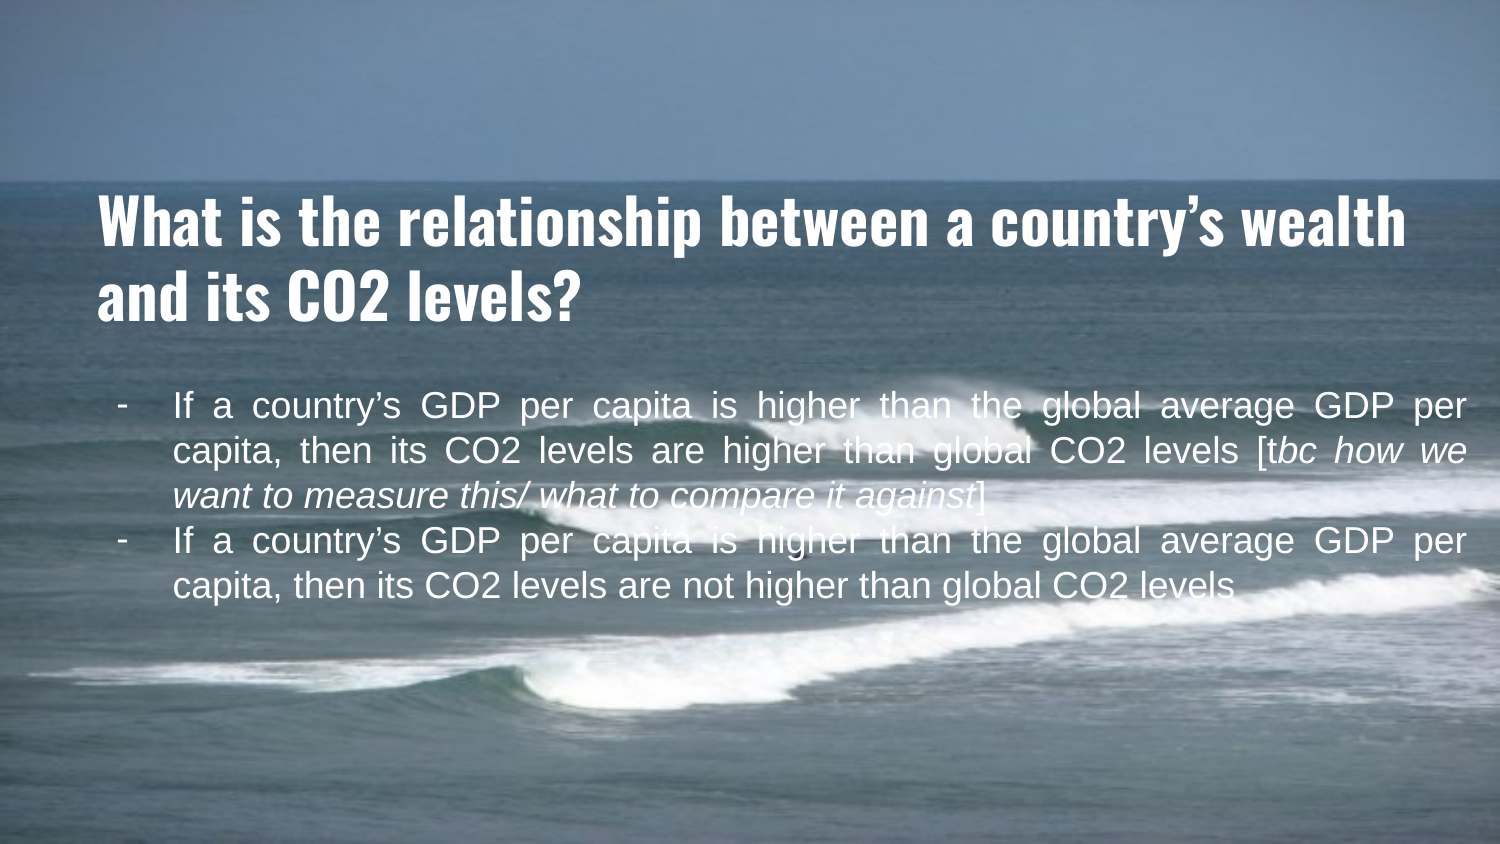

# What is the relationship between a country’s wealth and its CO2 levels?

If a country’s GDP per capita is higher than the global average GDP per capita, then its CO2 levels are higher than global CO2 levels [tbc how we want to measure this/ what to compare it against]
If a country’s GDP per capita is higher than the global average GDP per capita, then its CO2 levels are not higher than global CO2 levels